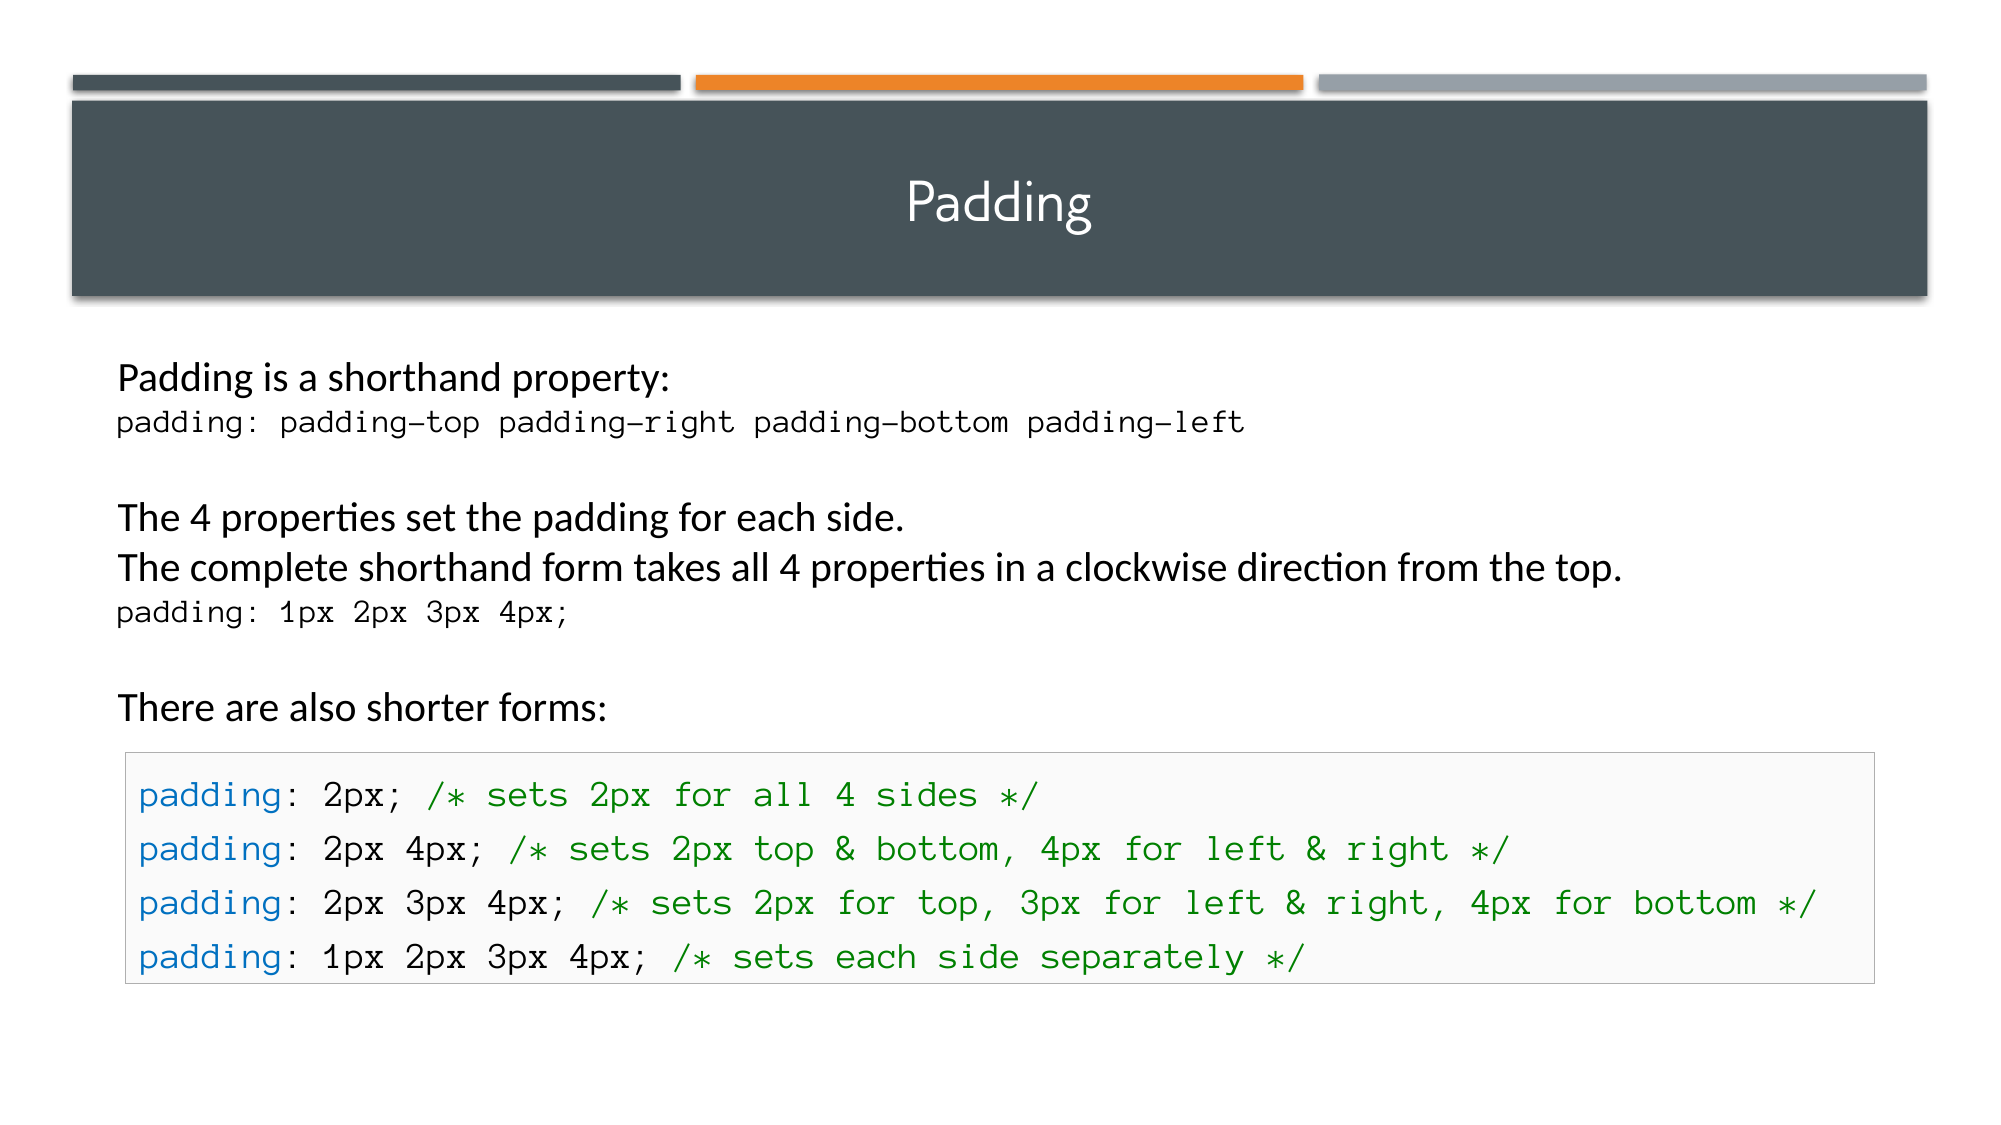

# Padding
Padding is a shorthand property:
padding: padding-top padding-right padding-bottom padding-left

The 4 properties set the padding for each side.
The complete shorthand form takes all 4 properties in a clockwise direction from the top.
padding: 1px 2px 3px 4px;

There are also shorter forms:

padding: 2px; /* sets 2px for all 4 sides */
padding: 2px 4px; /* sets 2px top & bottom, 4px for left & right */
padding: 2px 3px 4px; /* sets 2px for top, 3px for left & right, 4px for bottom */
padding: 1px 2px 3px 4px; /* sets each side separately */